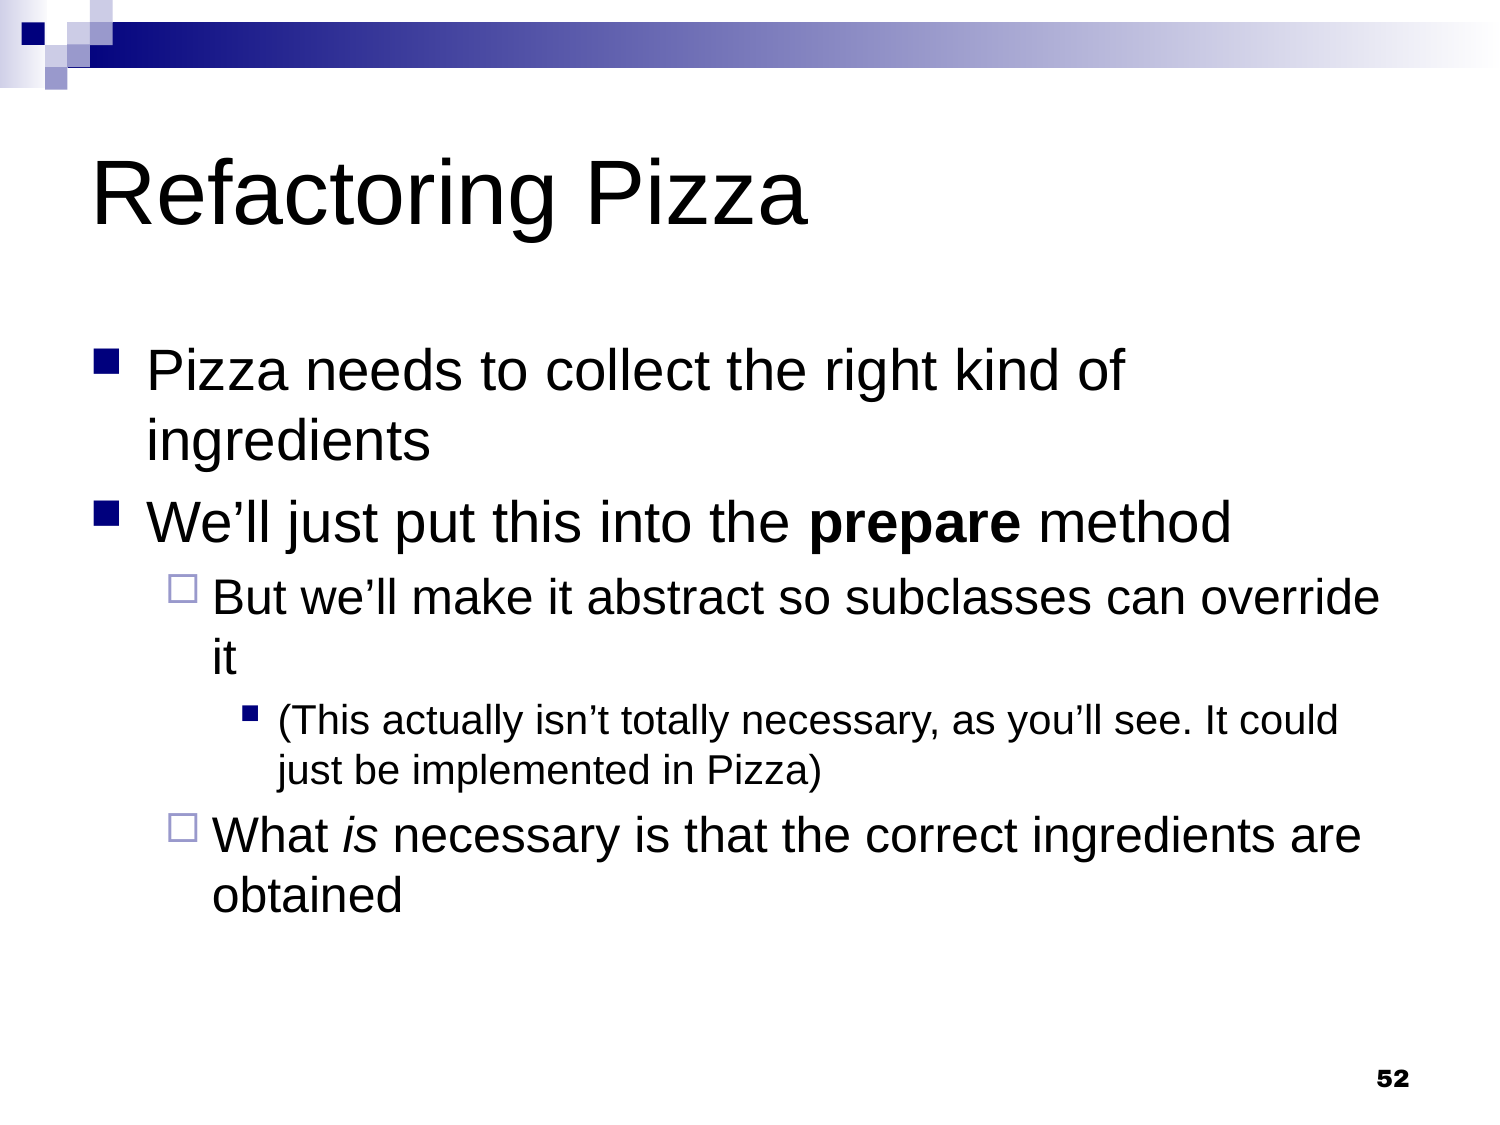

# Refactoring Pizza
Pizza needs to collect the right kind of ingredients
We’ll just put this into the prepare method
But we’ll make it abstract so subclasses can override it
(This actually isn’t totally necessary, as you’ll see. It could just be implemented in Pizza)
What is necessary is that the correct ingredients are obtained
52